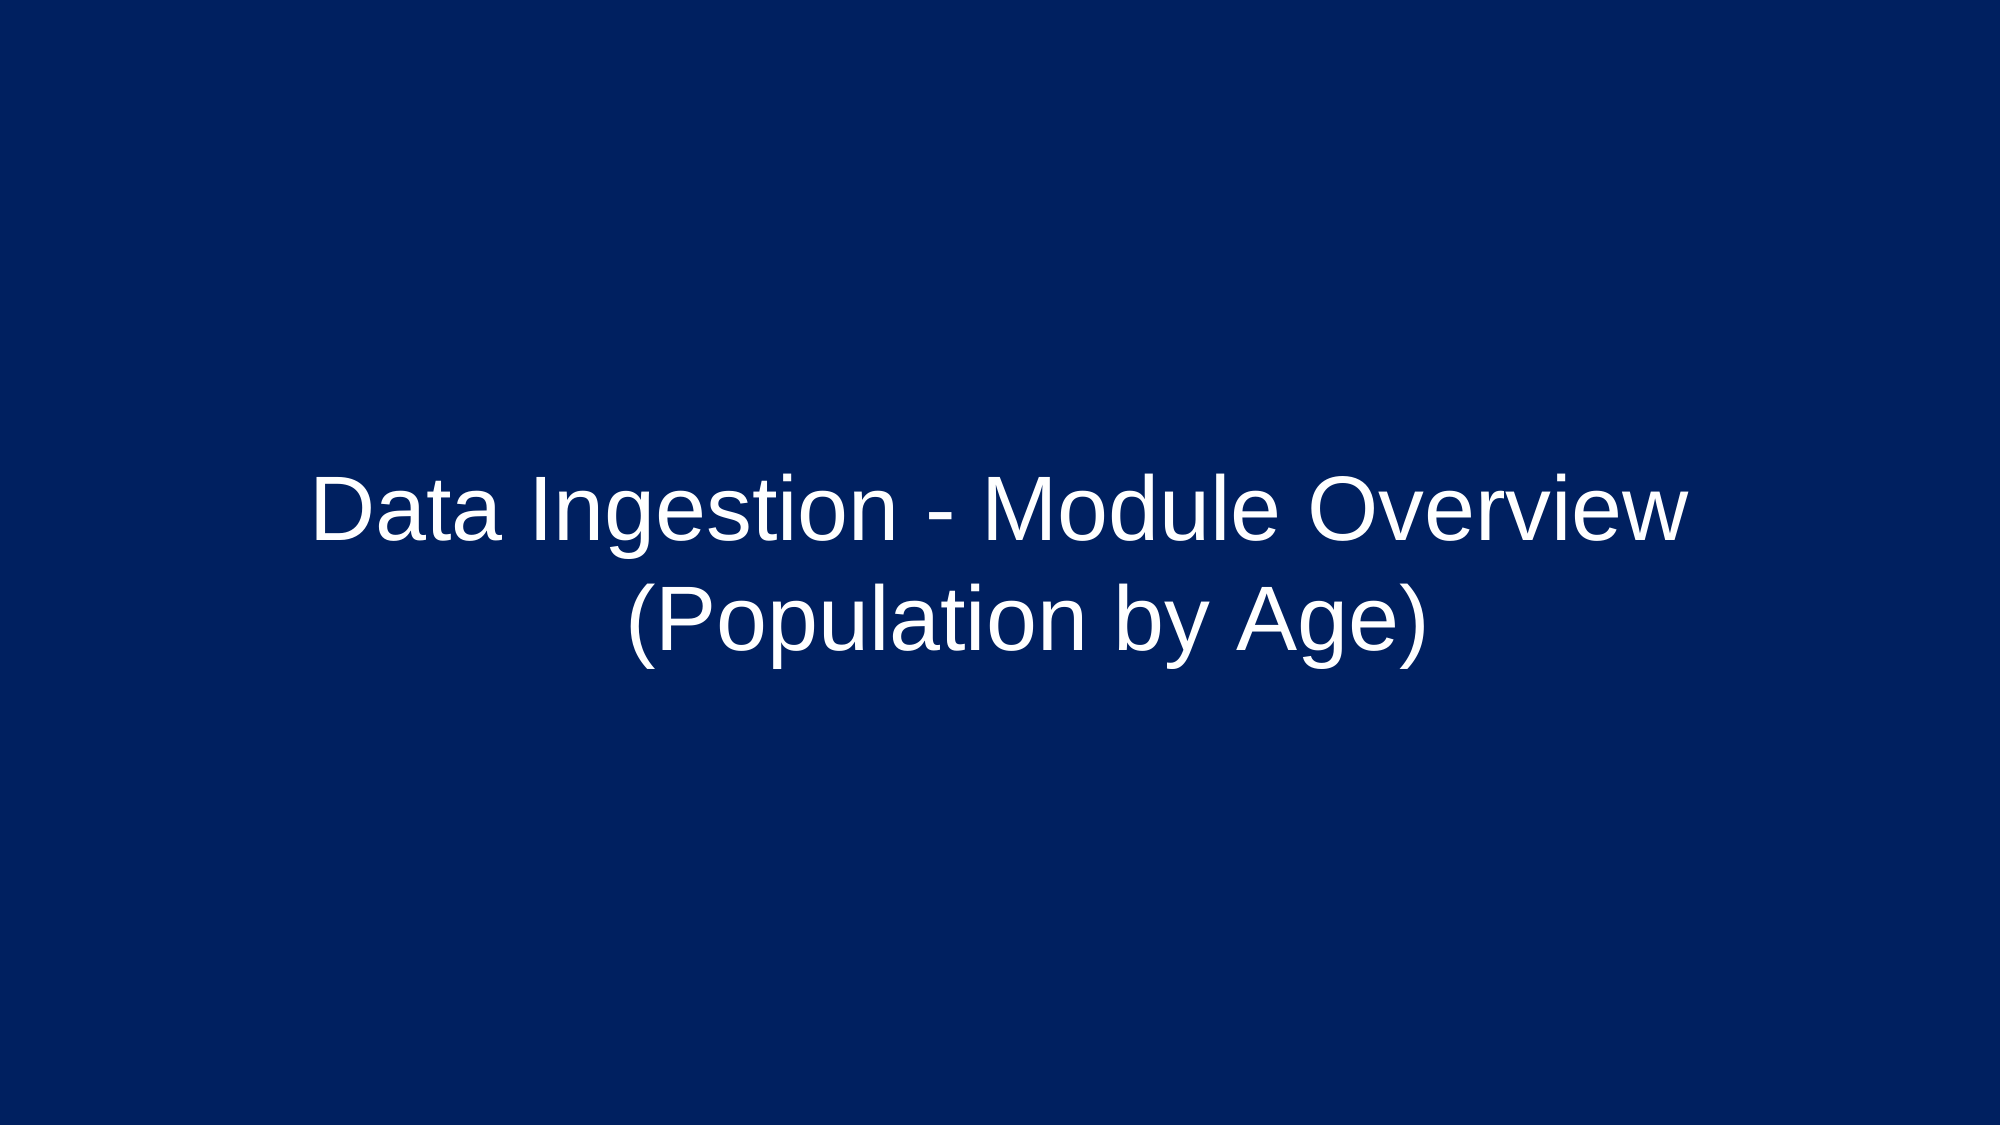

# Data Ingestion - Module Overview  (Population by Age)